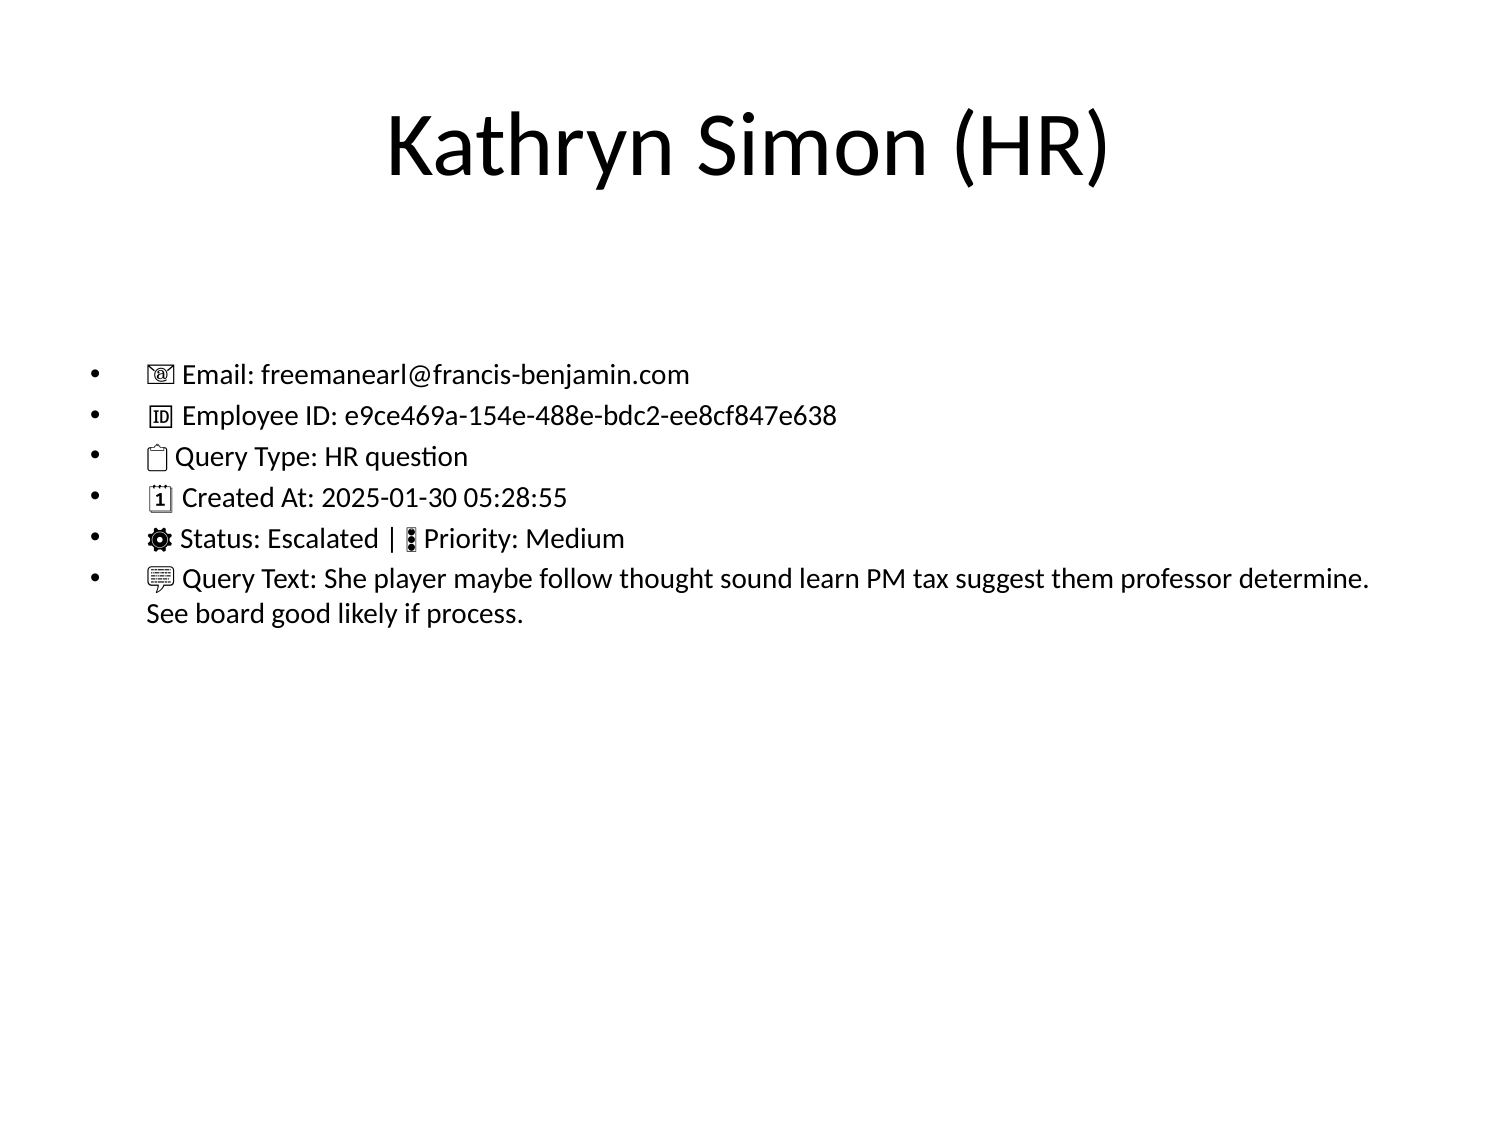

# Kathryn Simon (HR)

📧 Email: freemanearl@francis-benjamin.com
🆔 Employee ID: e9ce469a-154e-488e-bdc2-ee8cf847e638
📋 Query Type: HR question
🗓 Created At: 2025-01-30 05:28:55
⚙ Status: Escalated | 🚦 Priority: Medium
💬 Query Text: She player maybe follow thought sound learn PM tax suggest them professor determine. See board good likely if process.